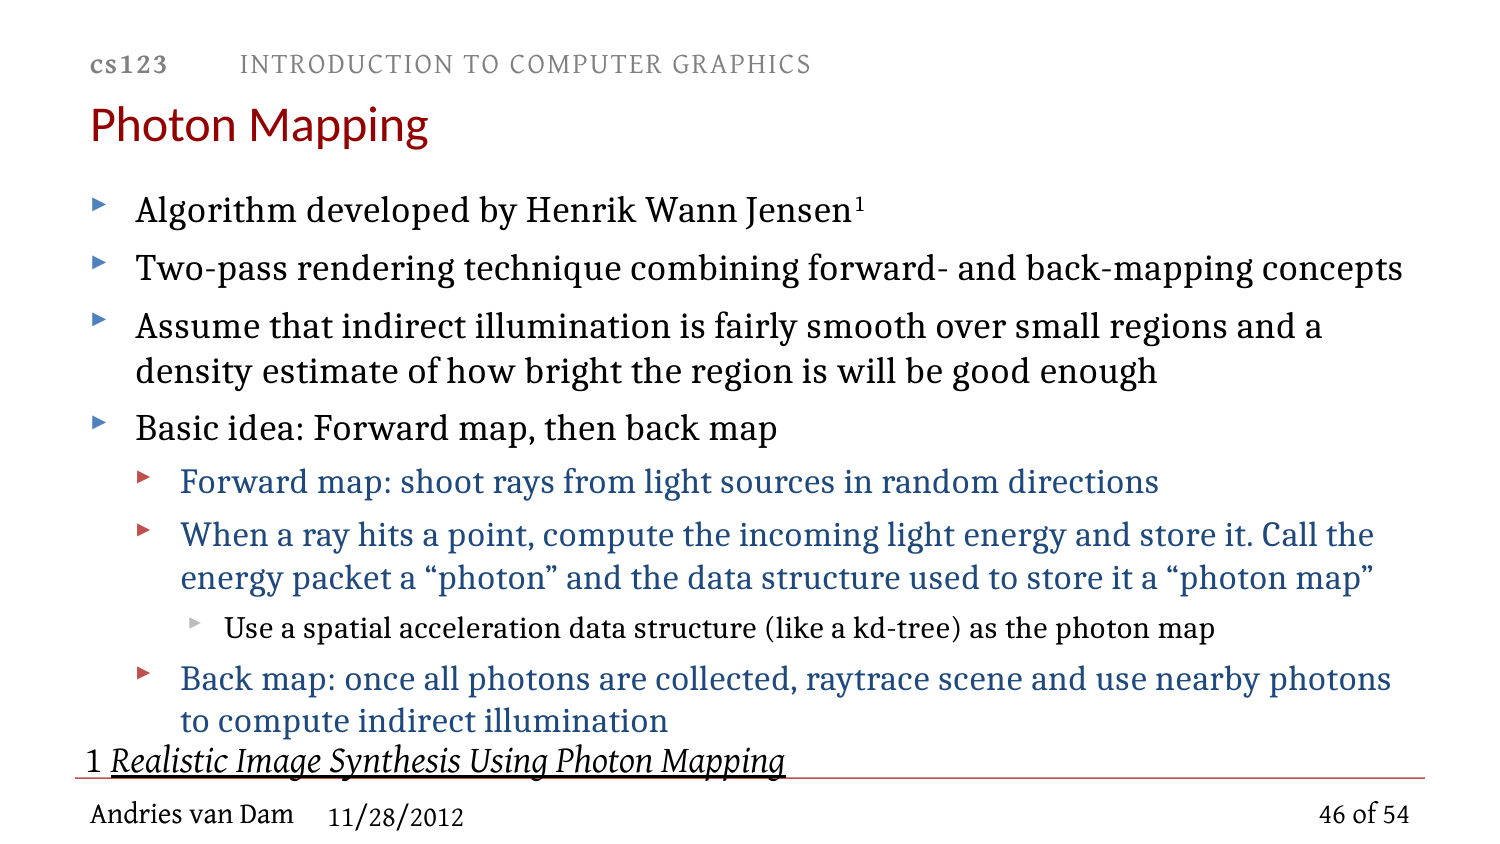

# Photon Mapping
Algorithm developed by Henrik Wann Jensen1
Two-pass rendering technique combining forward- and back-mapping concepts
Assume that indirect illumination is fairly smooth over small regions and a density estimate of how bright the region is will be good enough
Basic idea: Forward map, then back map
Forward map: shoot rays from light sources in random directions
When a ray hits a point, compute the incoming light energy and store it. Call the energy packet a “photon” and the data structure used to store it a “photon map”
Use a spatial acceleration data structure (like a kd-tree) as the photon map
Back map: once all photons are collected, raytrace scene and use nearby photons to compute indirect illumination
1 Realistic Image Synthesis Using Photon Mapping
46 of 54
11/28/2012